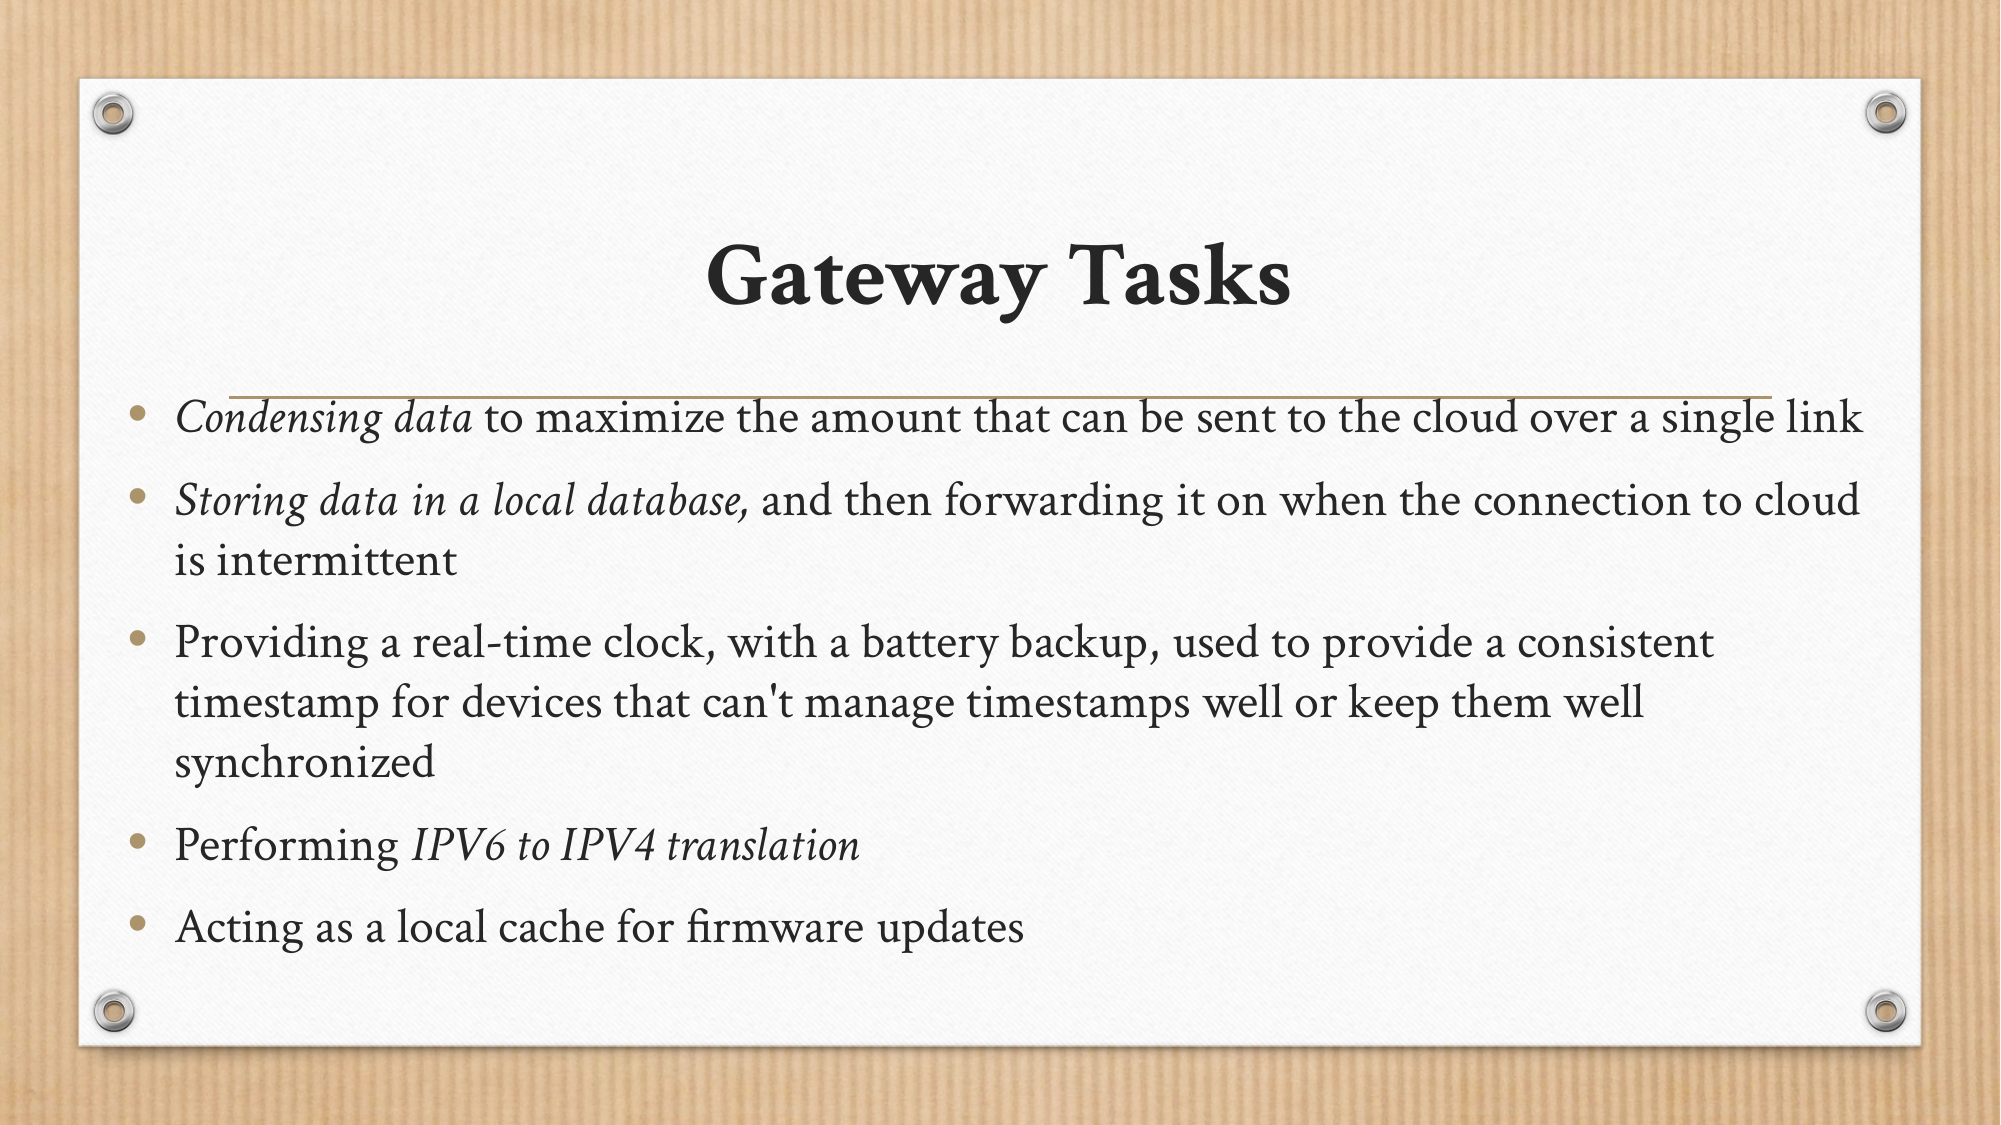

# Gateway Tasks
Condensing data to maximize the amount that can be sent to the cloud over a single link
Storing data in a local database, and then forwarding it on when the connection to cloud is intermittent
Providing a real-time clock, with a battery backup, used to provide a consistent timestamp for devices that can't manage timestamps well or keep them well synchronized
Performing IPV6 to IPV4 translation
Acting as a local cache for firmware updates